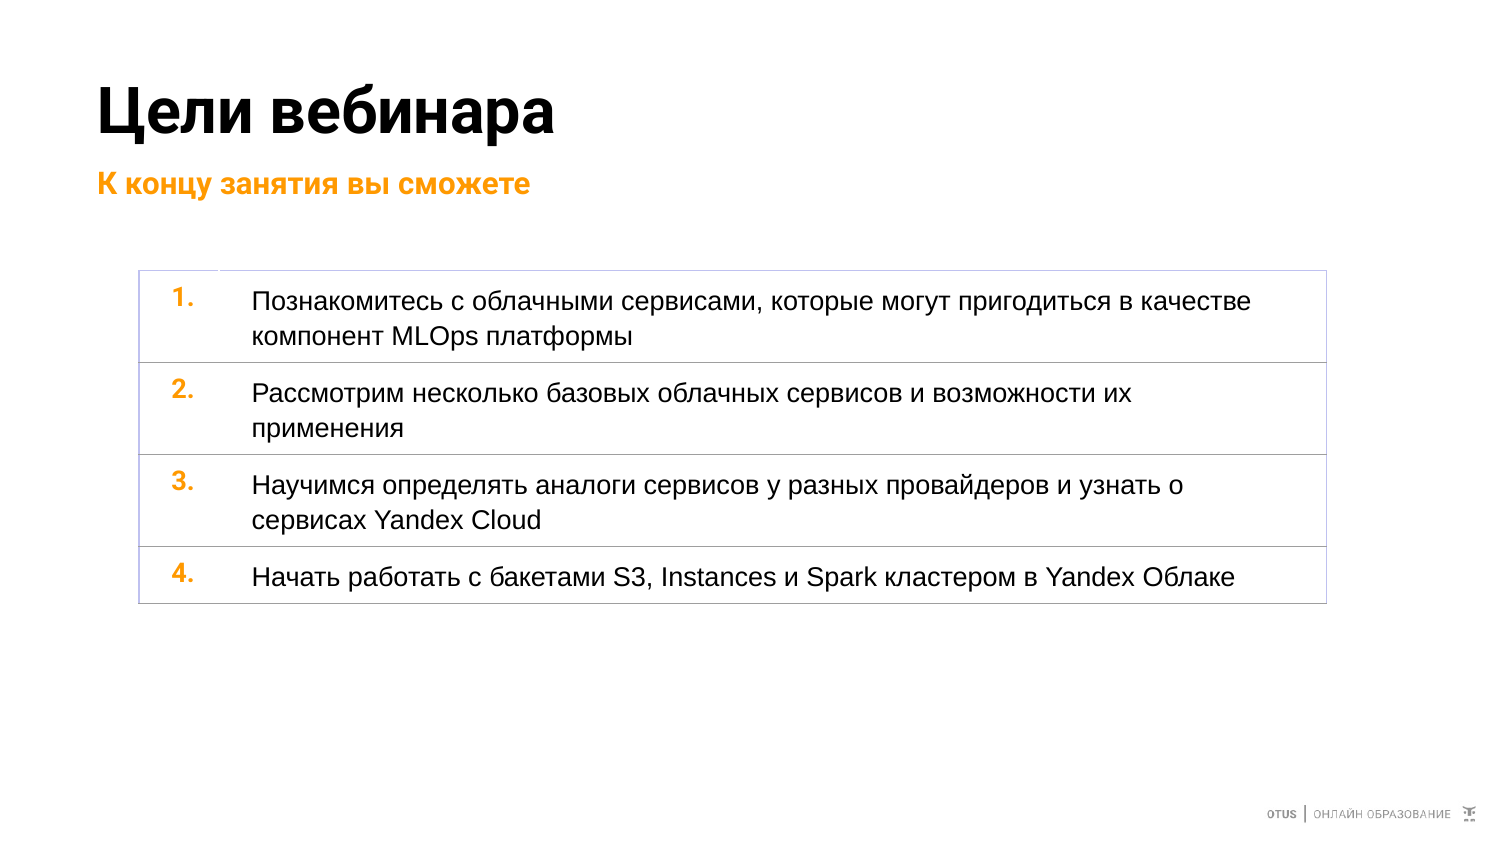

# Цели вебинара
К концу занятия вы сможете
| 1. | Познакомитесь с облачными сервисами, которые могут пригодиться в качестве компонент MLOps платформы |
| --- | --- |
| 2. | Рассмотрим несколько базовых облачных сервисов и возможности их применения |
| 3. | Научимся определять аналоги сервисов у разных провайдеров и узнать о сервисах Yandex Cloud |
| 4. | Начать работать с бакетами S3, Instances и Spark кластером в Yandeх Облаке |